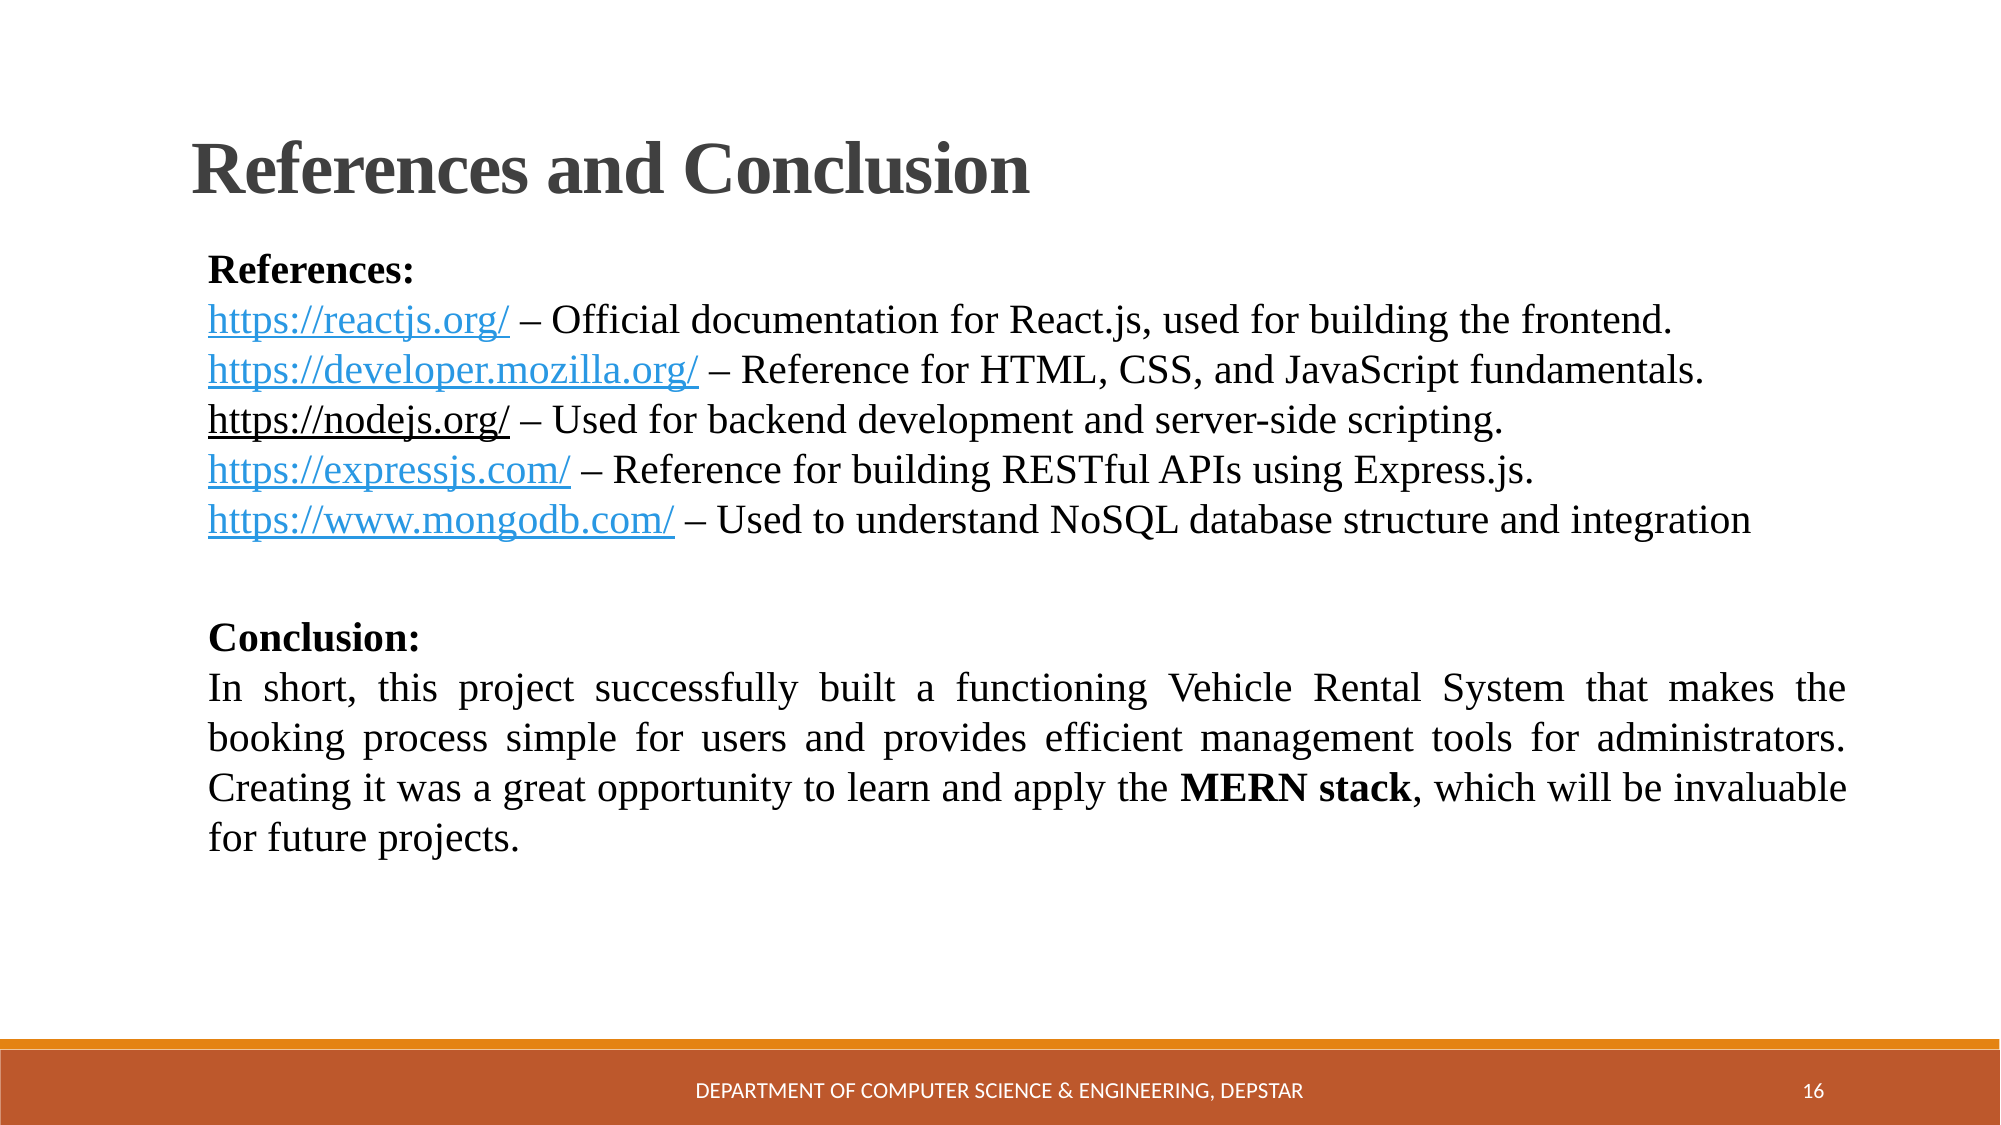

References and Conclusion
References:
https://reactjs.org/ – Official documentation for React.js, used for building the frontend.
https://developer.mozilla.org/ – Reference for HTML, CSS, and JavaScript fundamentals.
https://nodejs.org/ – Used for backend development and server-side scripting.
https://expressjs.com/ – Reference for building RESTful APIs using Express.js.
https://www.mongodb.com/ – Used to understand NoSQL database structure and integration
Conclusion:
In short, this project successfully built a functioning Vehicle Rental System that makes the booking process simple for users and provides efficient management tools for administrators. Creating it was a great opportunity to learn and apply the MERN stack, which will be invaluable for future projects.
Department of Computer Science & Engineering, DEPSTAR
16